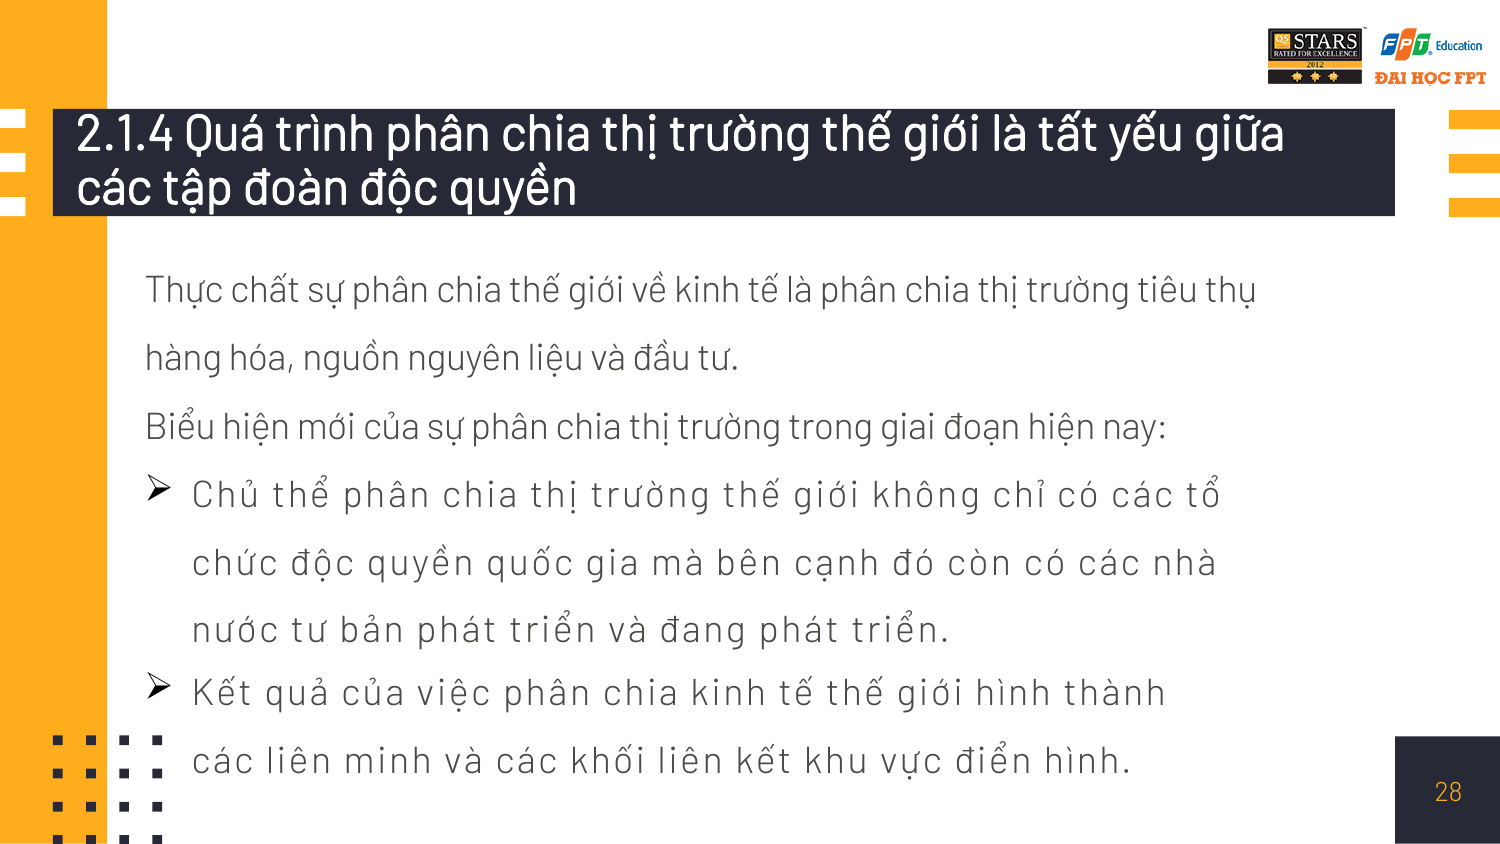

# 2.1.4 Quá trình phân chia thị trường thế giới là tất yếu giữa các tập đoàn độc quyền
Thực chất sự phân chia thế giới về kinh tế là phân chia thị trường tiêu thụ hàng hóa, nguồn nguyên liệu và đầu tư.
Biểu hiện mới của sự phân chia thị trường trong giai đoạn hiện nay:
Chủ thể phân chia thị trường thế giới không chỉ có các tổ chức độc quyền quốc gia mà bên cạnh đó còn có các nhà nước tư bản phát triển và đang phát triển.
Kết quả của việc phân chia kinh tế thế giới hình thành các liên minh và các khối liên kết khu vực điển hình.
28